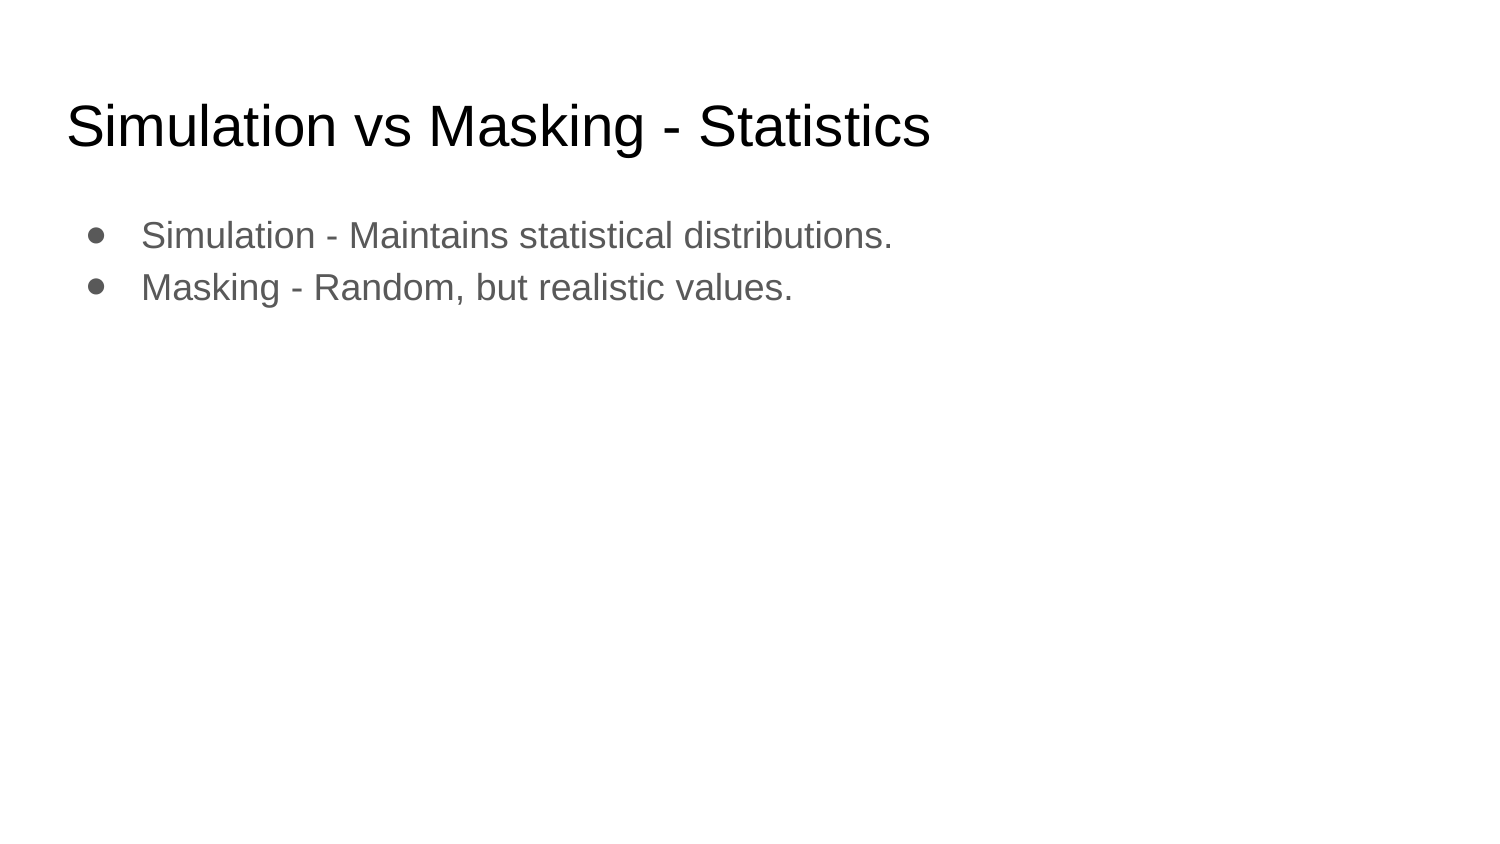

# Simulation vs Masking - Statistics
Simulation - Maintains statistical distributions.
Masking - Random, but realistic values.